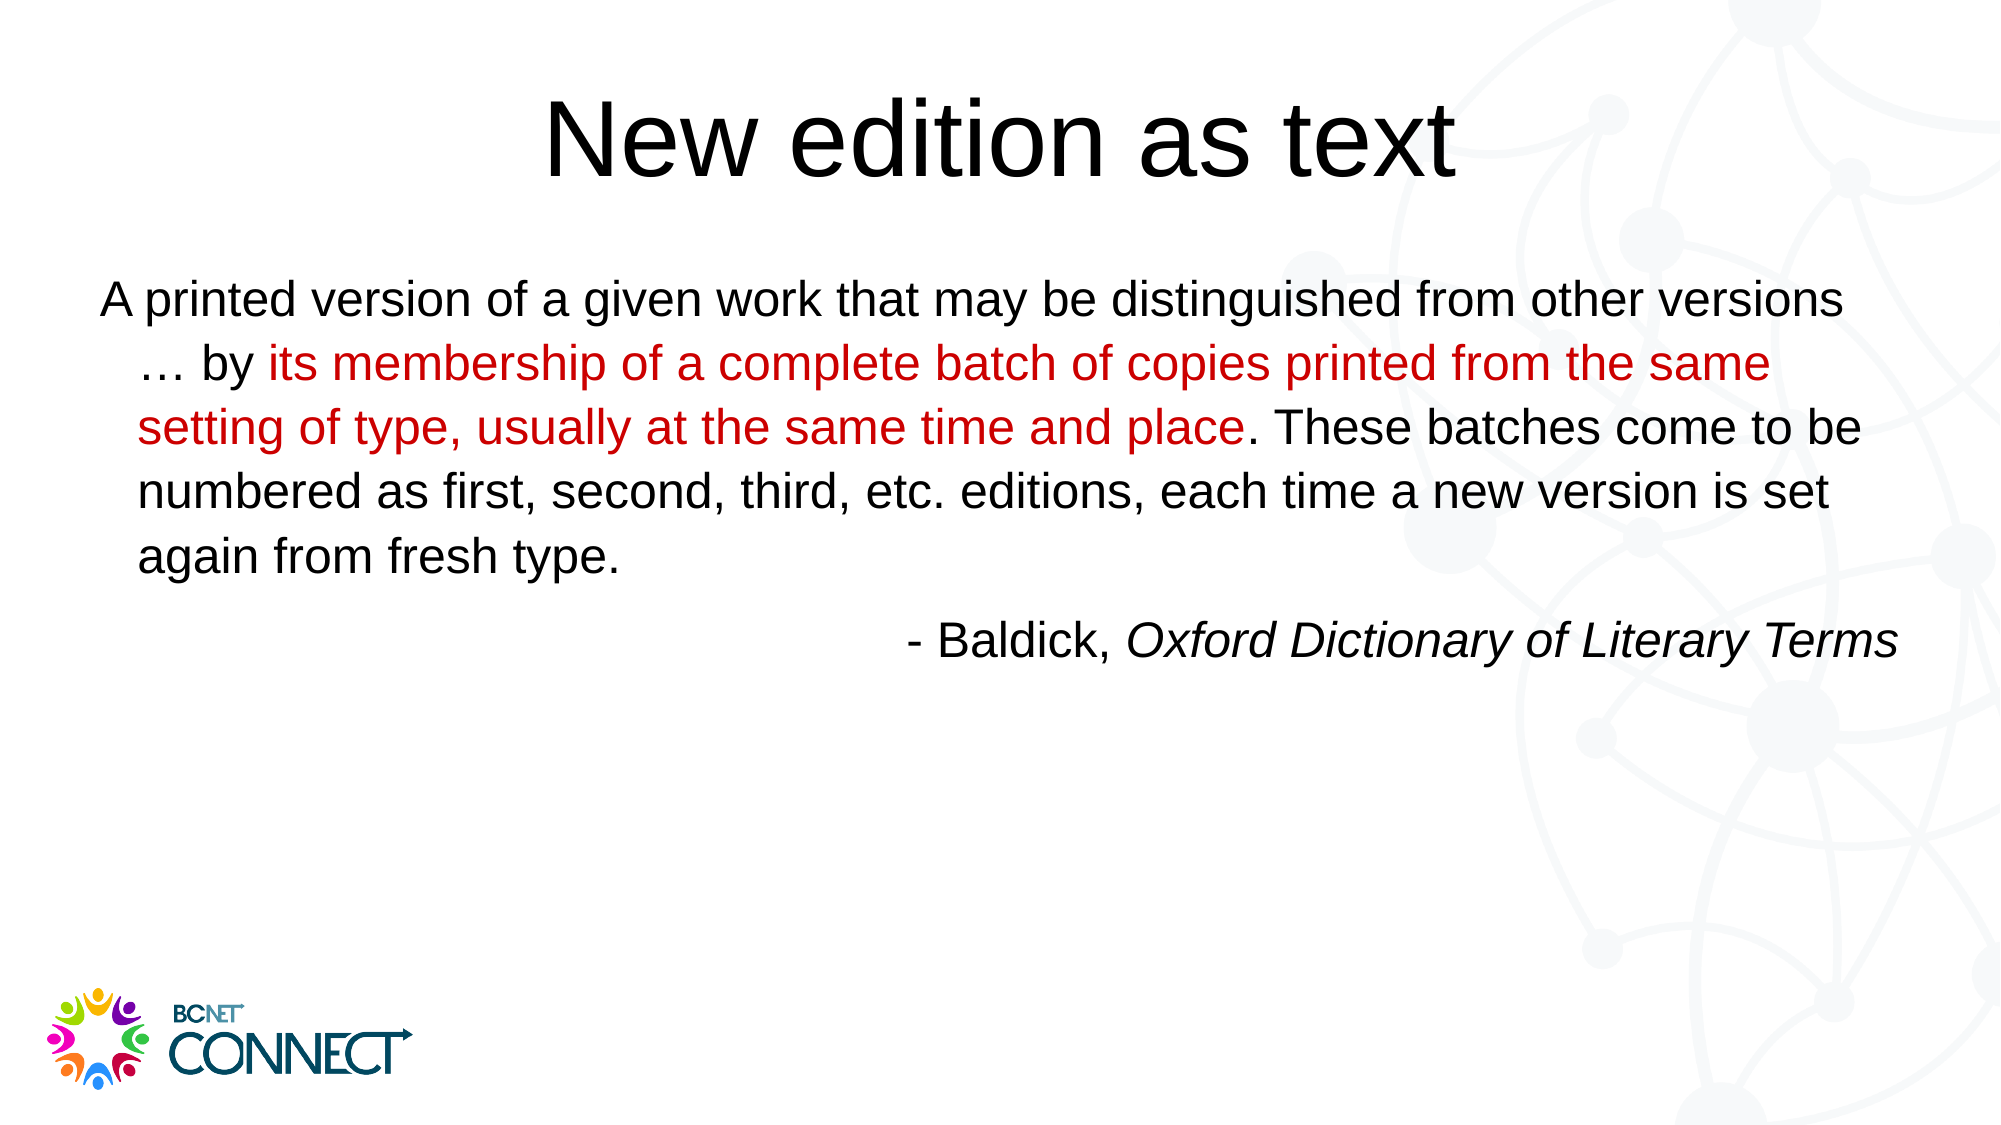

New edition as text
# A printed version of a given work that may be distinguished from other versions … by its membership of a complete batch of copies printed from the same setting of type, usually at the same time and place. These batches come to be numbered as first, second, third, etc. editions, each time a new version is set again from fresh type.
- Baldick, Oxford Dictionary of Literary Terms